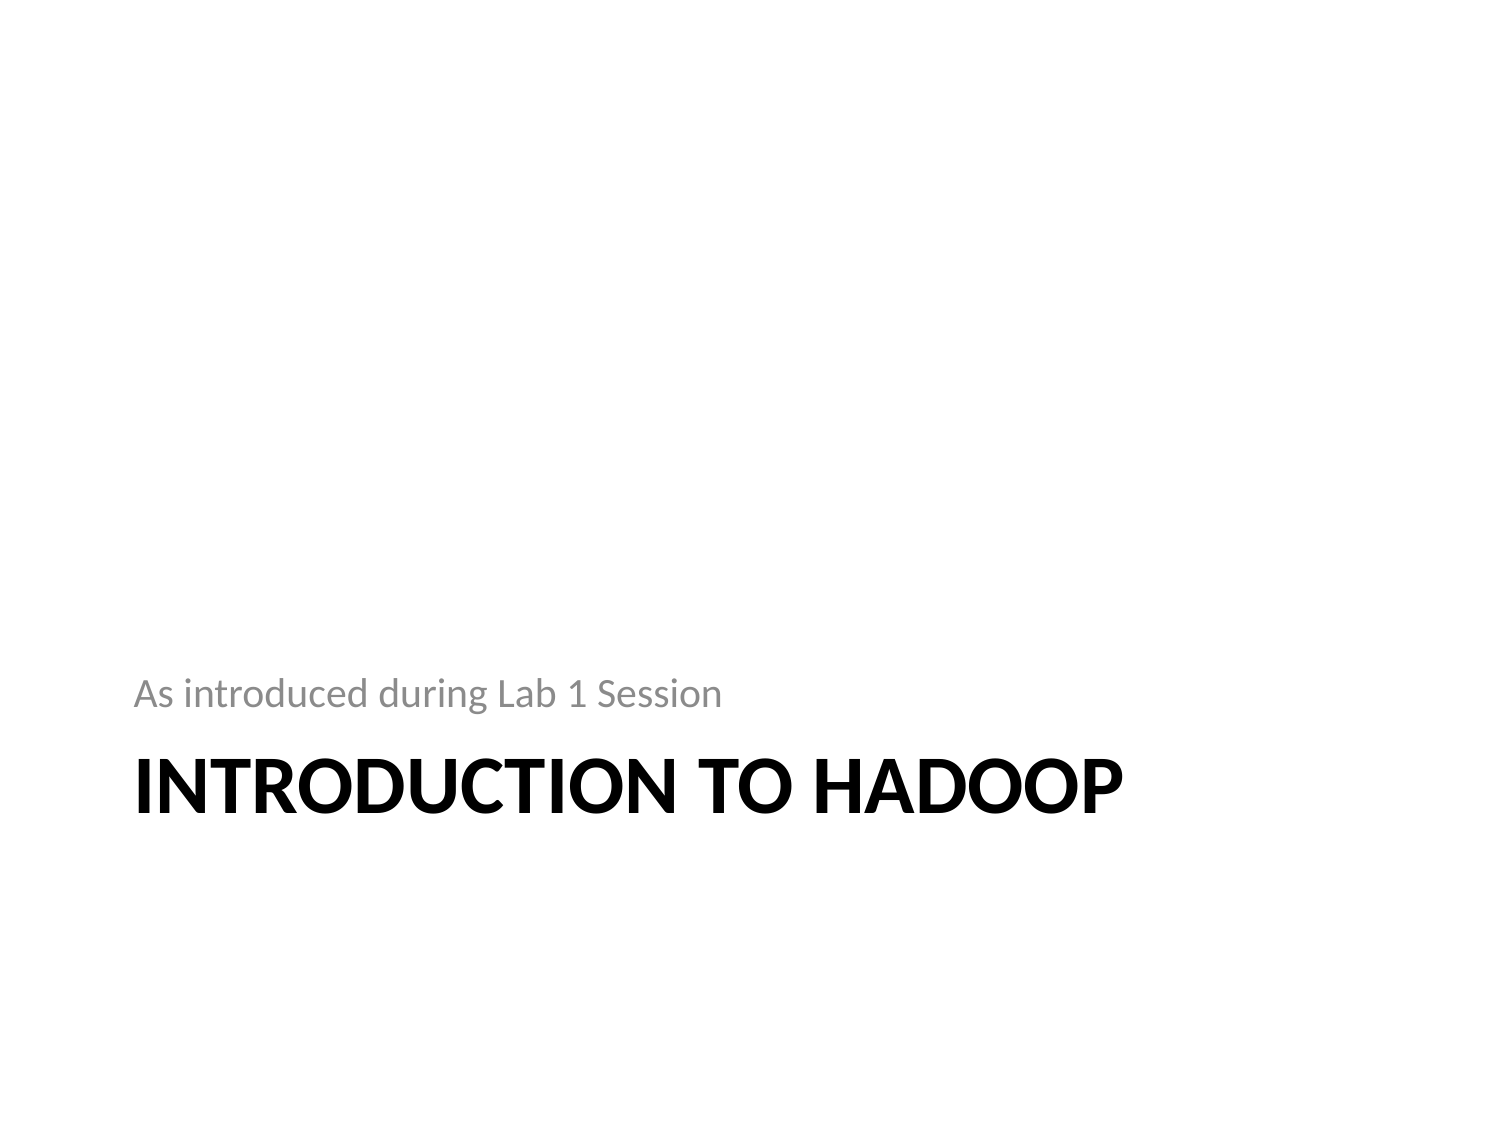

As introduced during Lab 1 Session
# Introduction to Hadoop